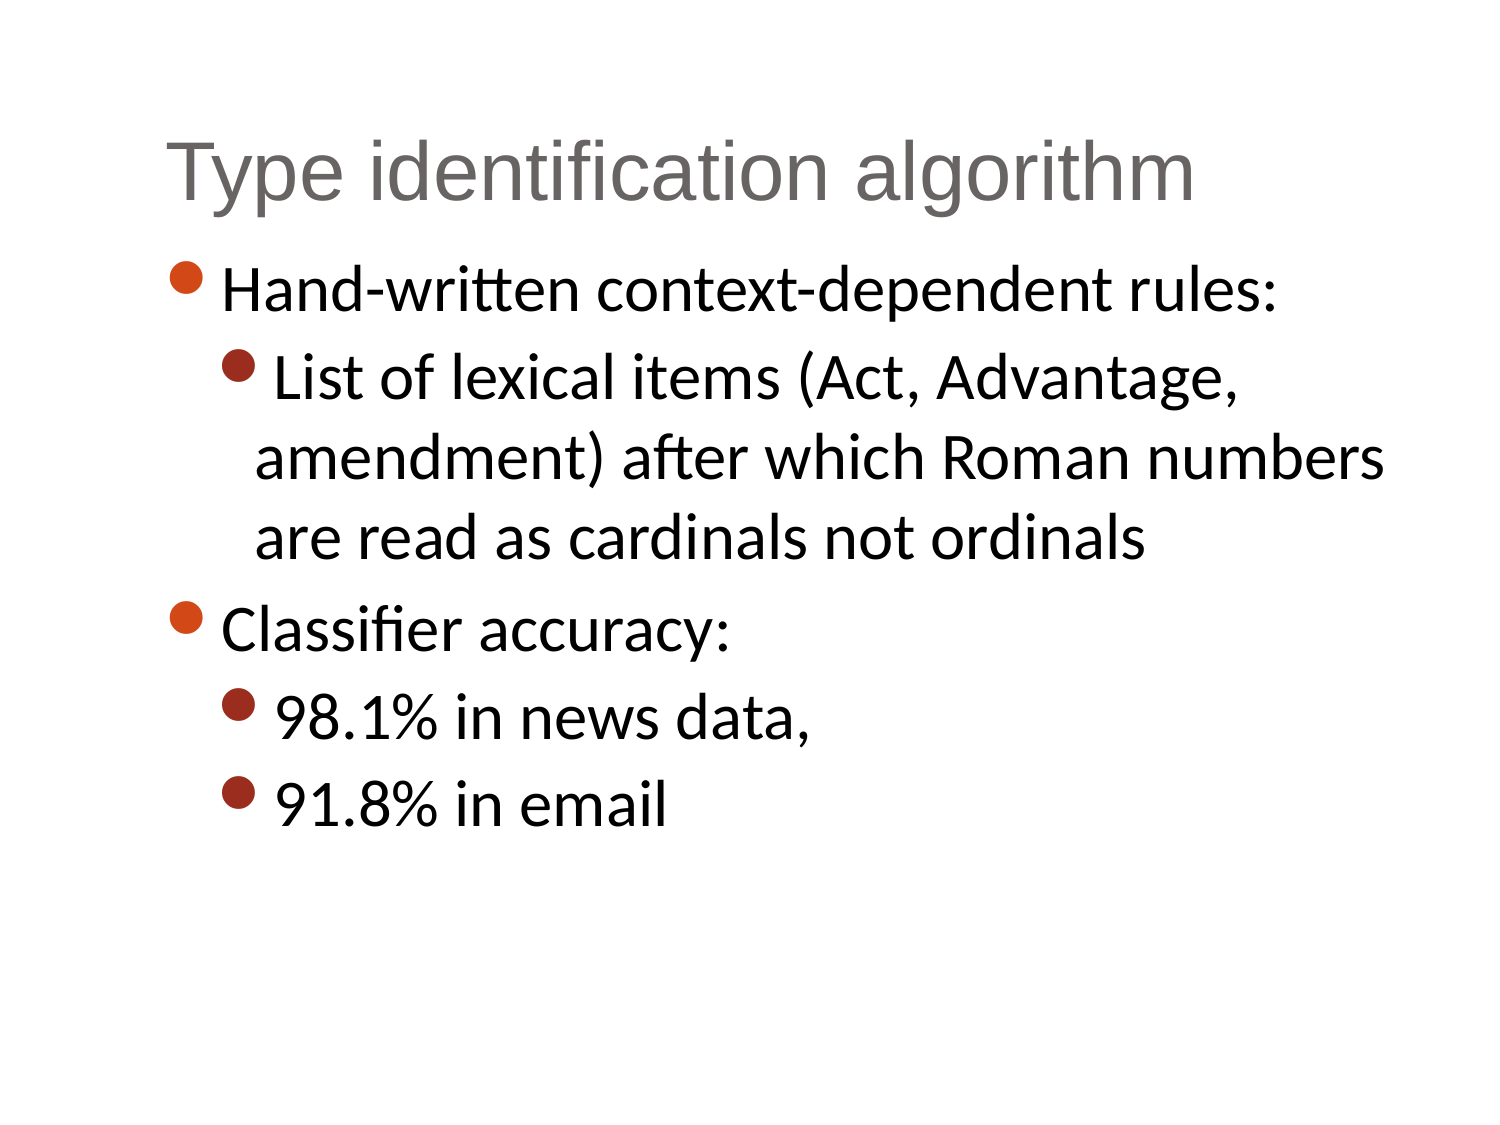

# Type identification algorithm
Hand-written context-dependent rules:
List of lexical items (Act, Advantage, amendment) after which Roman numbers are read as cardinals not ordinals
Classifier accuracy:
98.1% in news data,
91.8% in email